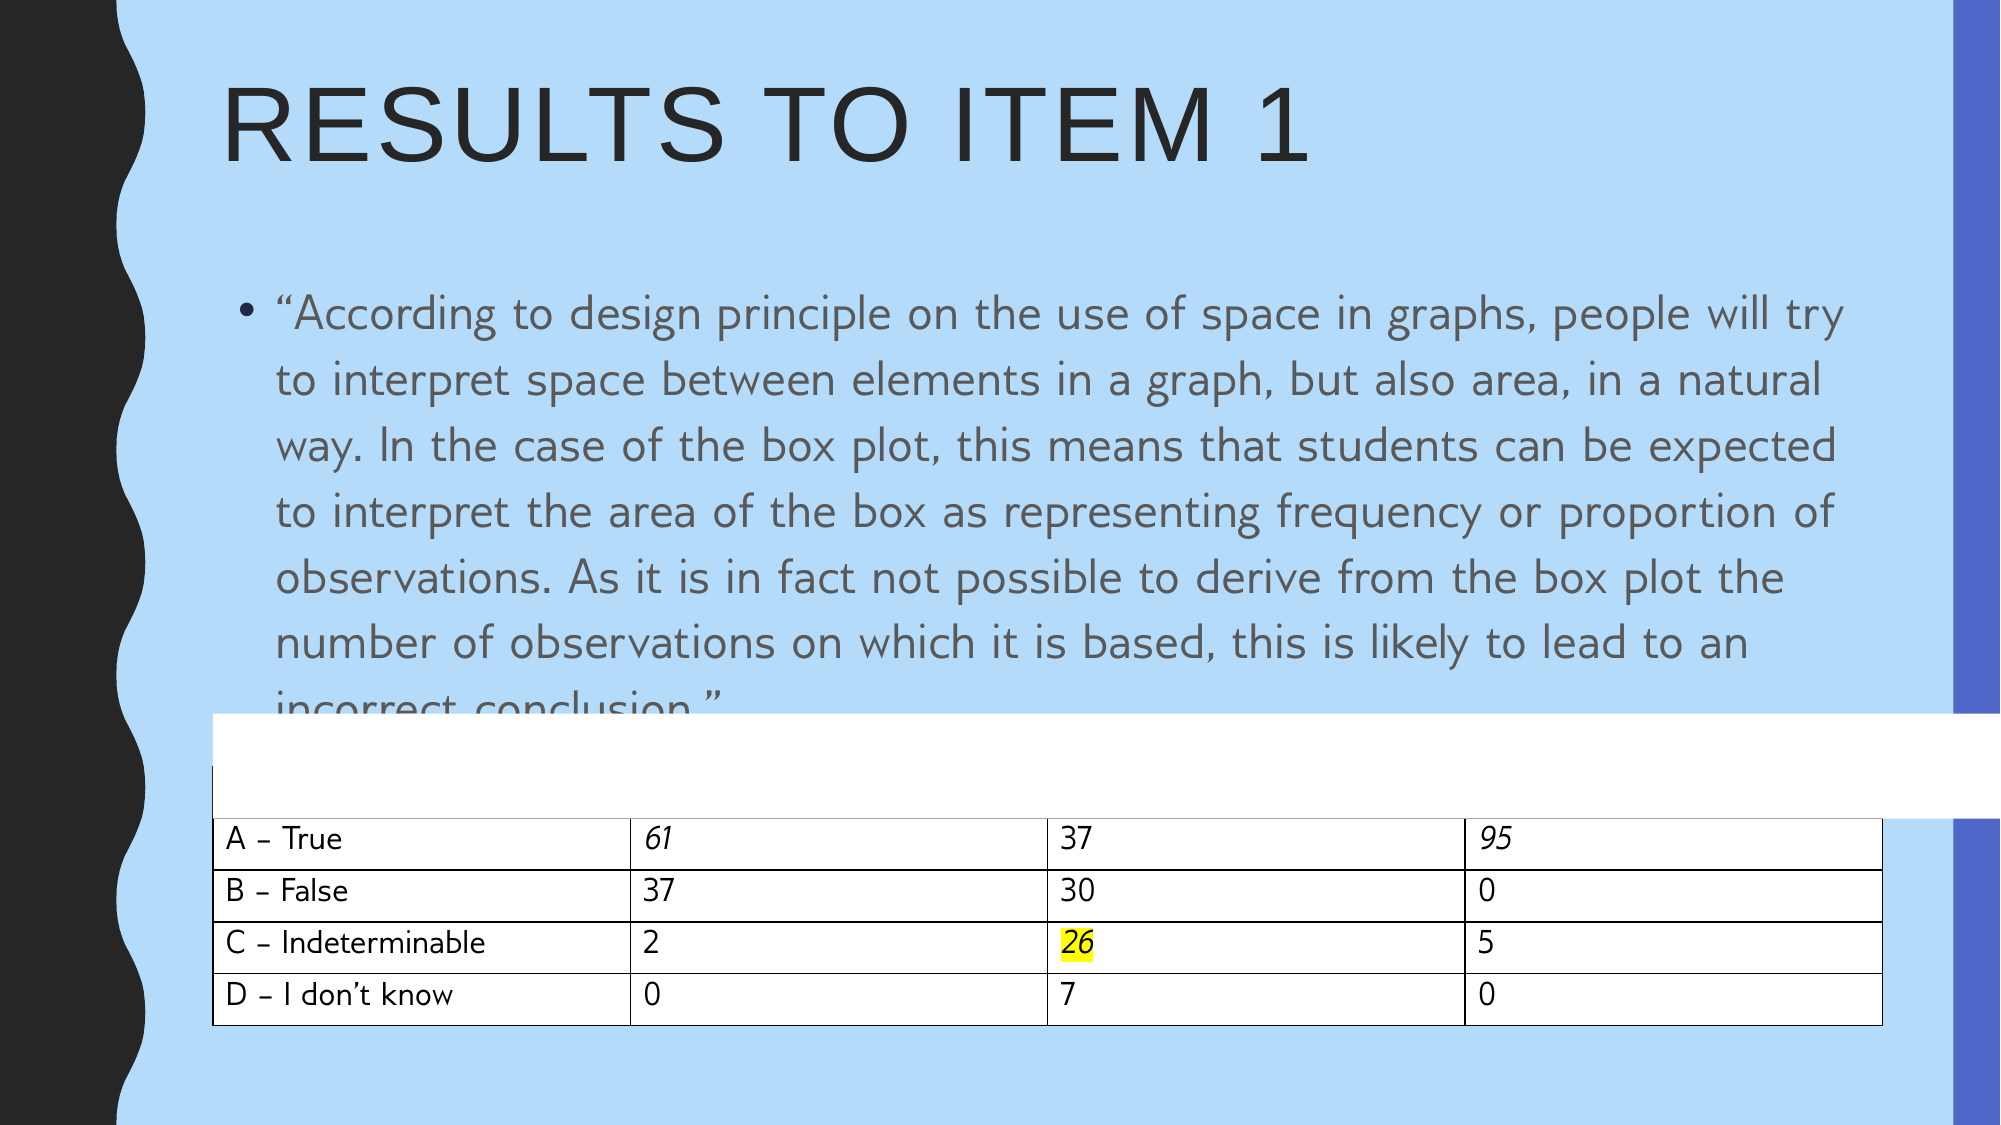

# Results to item 1
“According to design principle on the use of space in graphs, people will try to interpret space between elements in a graph, but also area, in a natural way. In the case of the box plot, this means that students can be expected to interpret the area of the box as representing frequency or proportion of observations. As it is in fact not possible to derive from the box plot the number of observations on which it is based, this is likely to lead to an incorrect conclusion.”

|  | Histogram (%) | Box plot (%) | Descriptives (%) |
| --- | --- | --- | --- |
| A – True | 61 | 37 | 95 |
| B – False | 37 | 30 | 0 |
| C – Indeterminable | 2 | 26 | 5 |
| D – I don’t know | 0 | 7 | 0 |